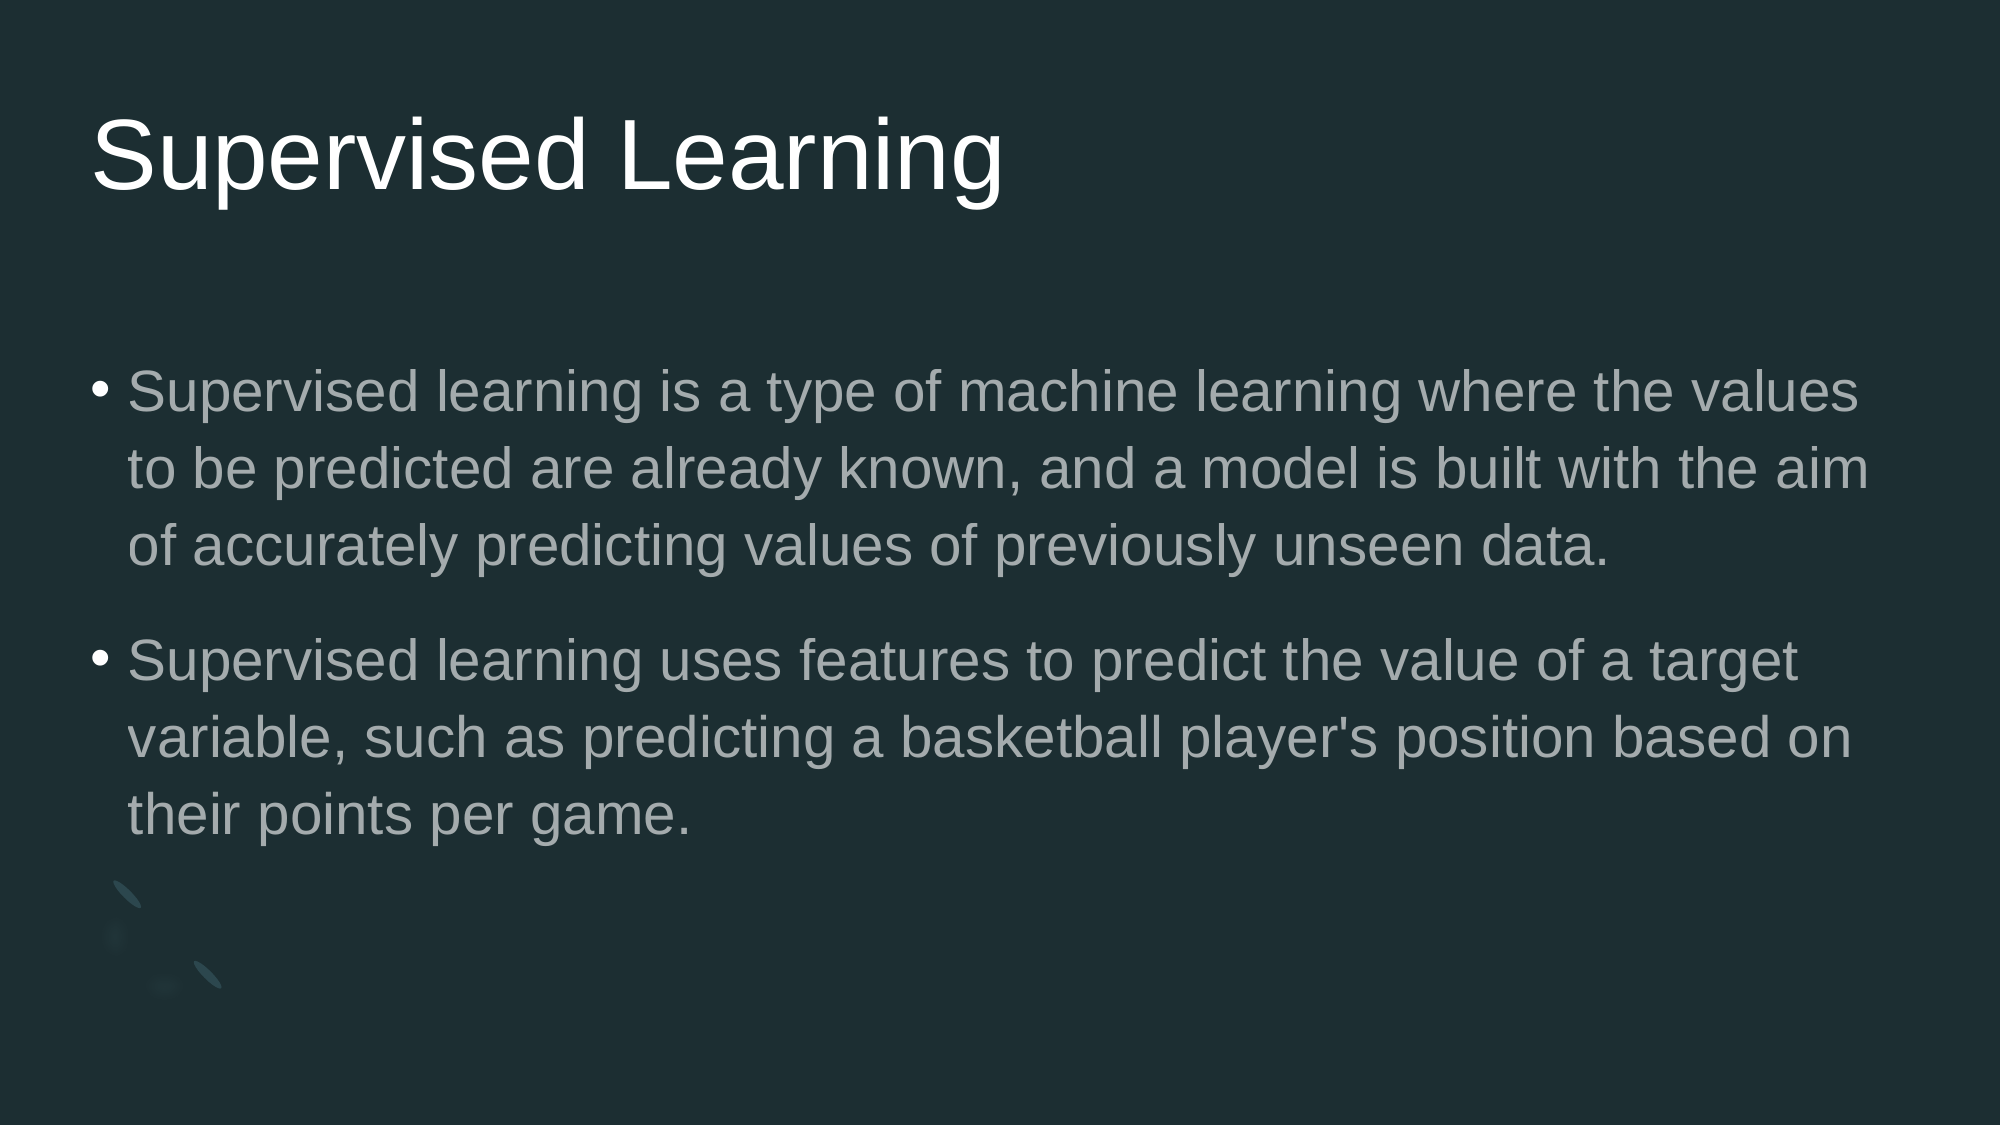

# Supervised Learning
Supervised learning is a type of machine learning where the values to be predicted are already known, and a model is built with the aim of accurately predicting values of previously unseen data.
Supervised learning uses features to predict the value of a target variable, such as predicting a basketball player's position based on their points per game.